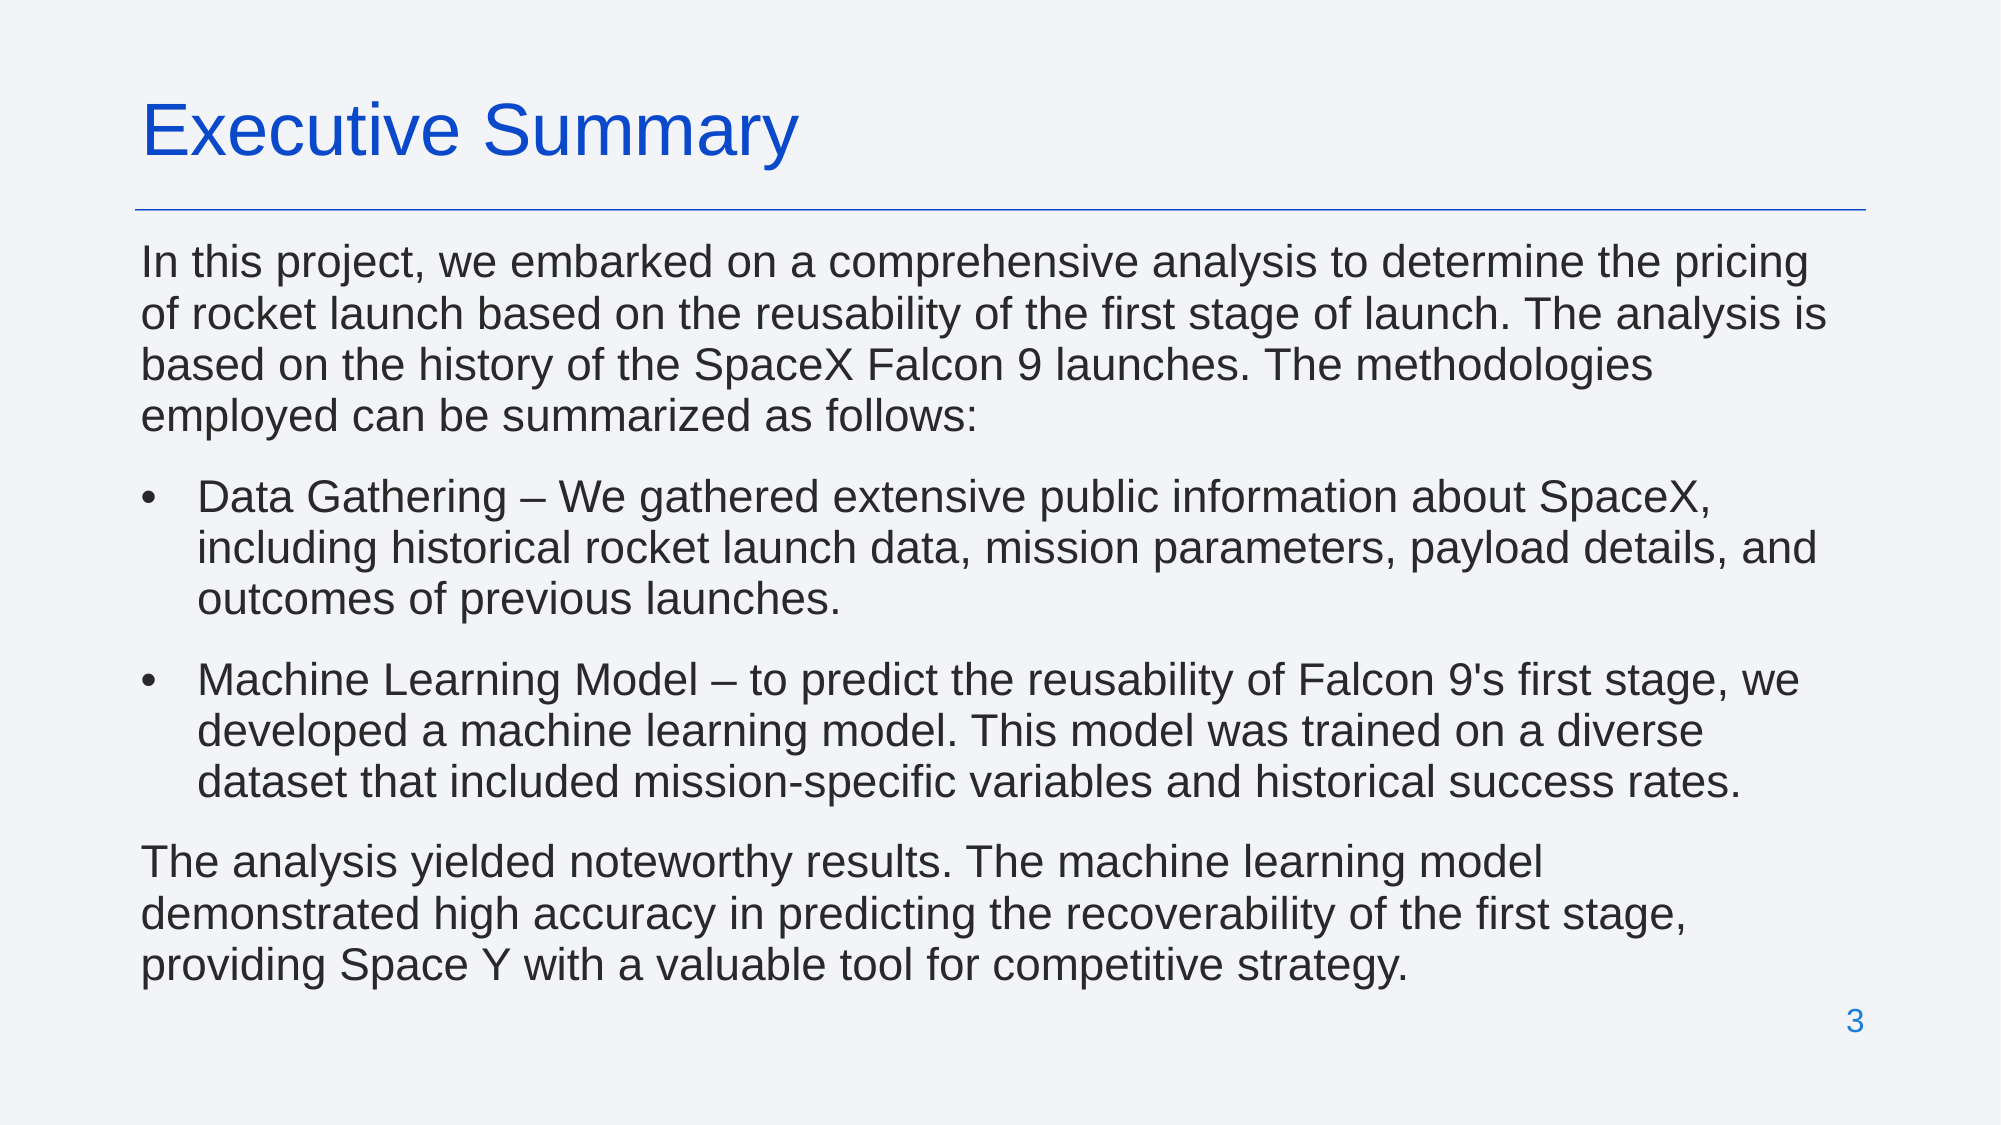

Executive Summary
In this project, we embarked on a comprehensive analysis to determine the pricing of rocket launch based on the reusability of the first stage of launch. The analysis is based on the history of the SpaceX Falcon 9 launches. The methodologies employed can be summarized as follows:
Data Gathering – We gathered extensive public information about SpaceX, including historical rocket launch data, mission parameters, payload details, and outcomes of previous launches.
Machine Learning Model – to predict the reusability of Falcon 9's first stage, we developed a machine learning model. This model was trained on a diverse dataset that included mission-specific variables and historical success rates.
The analysis yielded noteworthy results. The machine learning model demonstrated high accuracy in predicting the recoverability of the first stage, providing Space Y with a valuable tool for competitive strategy.

3